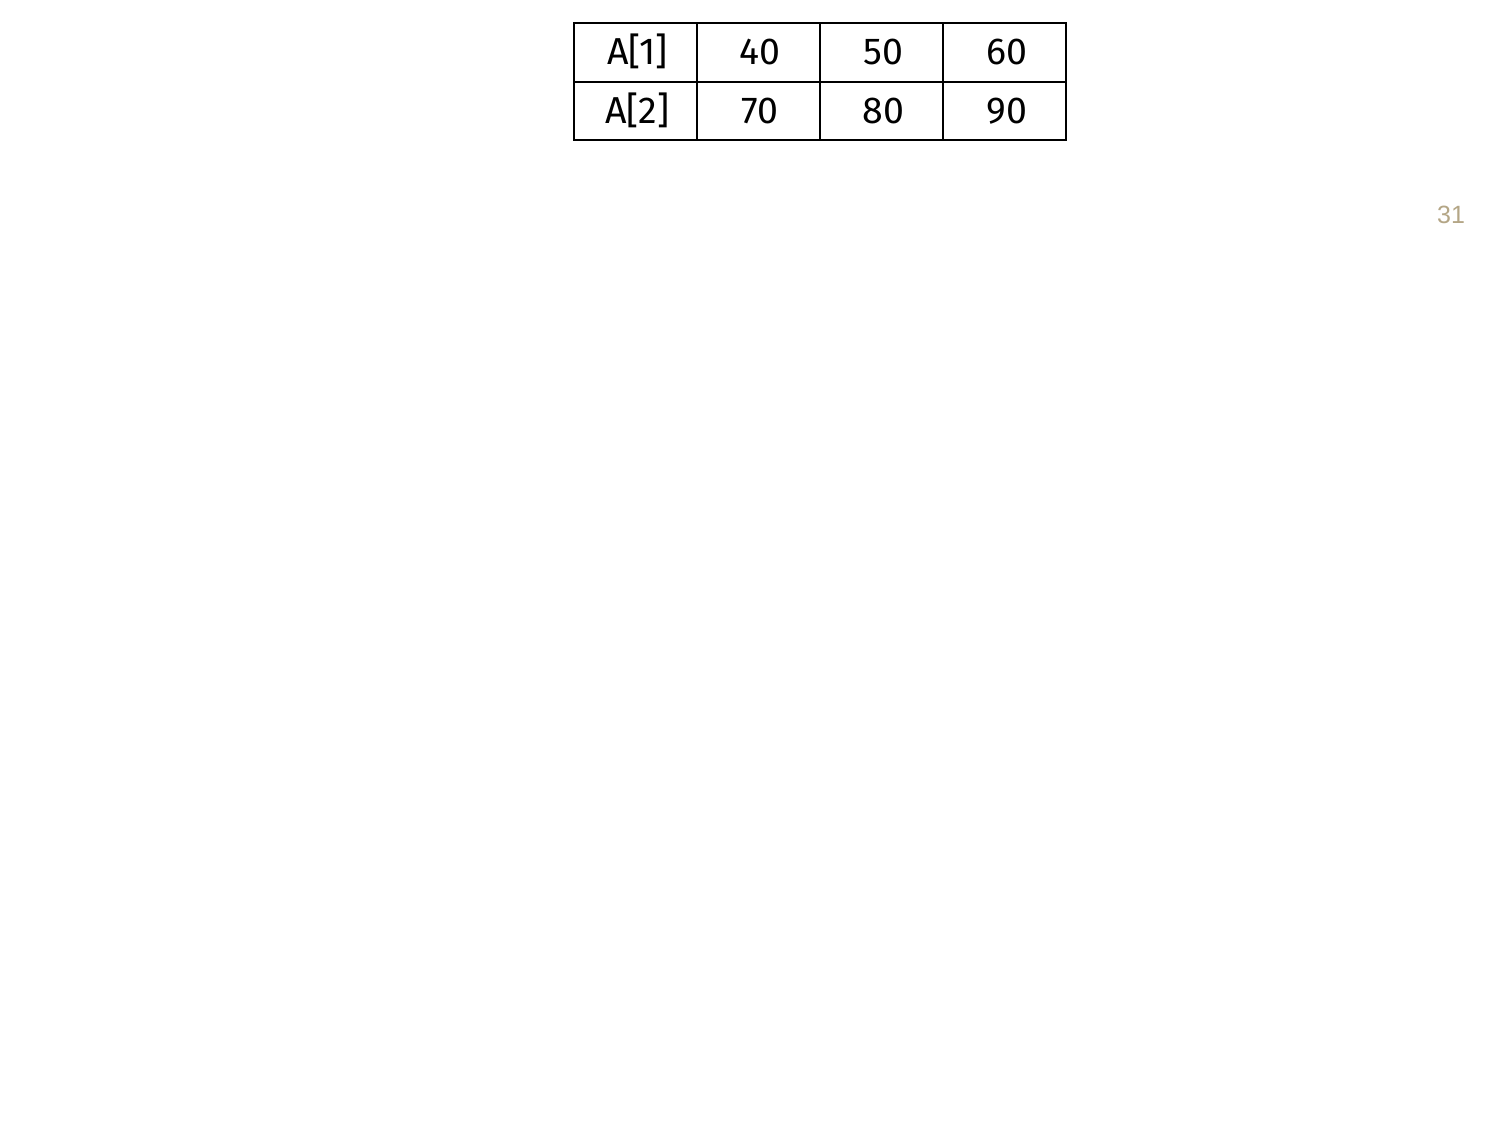

| A[1] | 40 | 50 | 60 |
| --- | --- | --- | --- |
| A[2] | 70 | 80 | 90 |
31